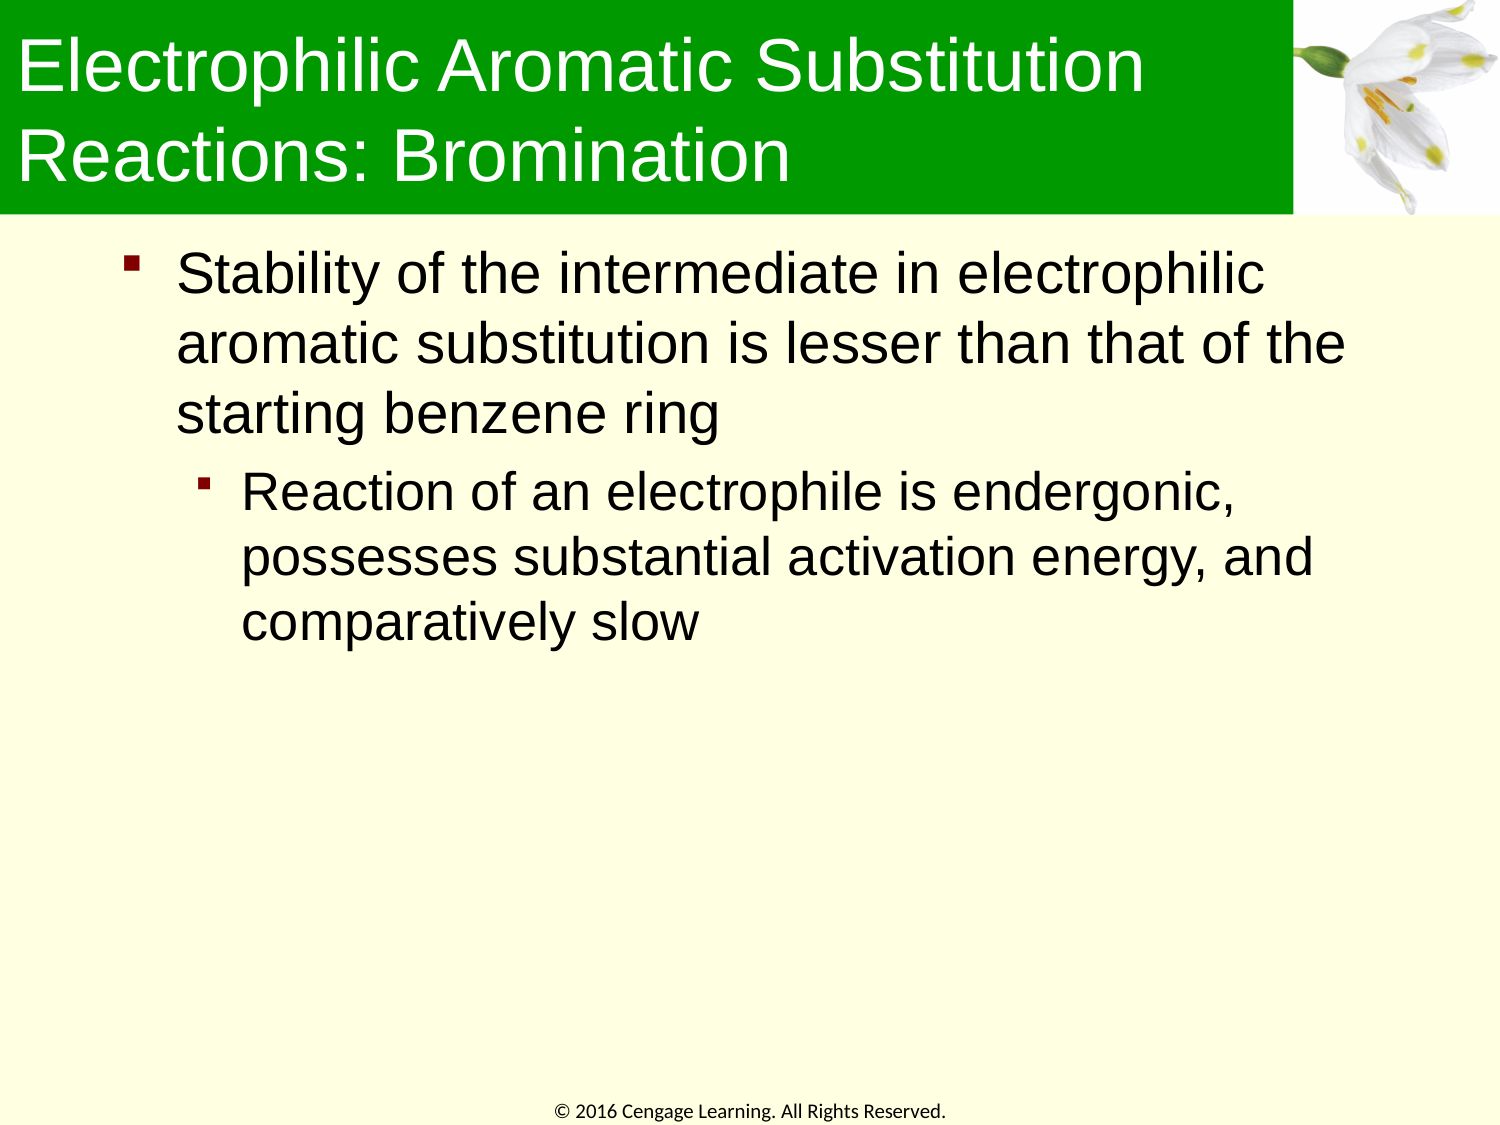

# Electrophilic Aromatic Substitution Reactions: Bromination
Stability of the intermediate in electrophilic aromatic substitution is lesser than that of the starting benzene ring
Reaction of an electrophile is endergonic, possesses substantial activation energy, and comparatively slow